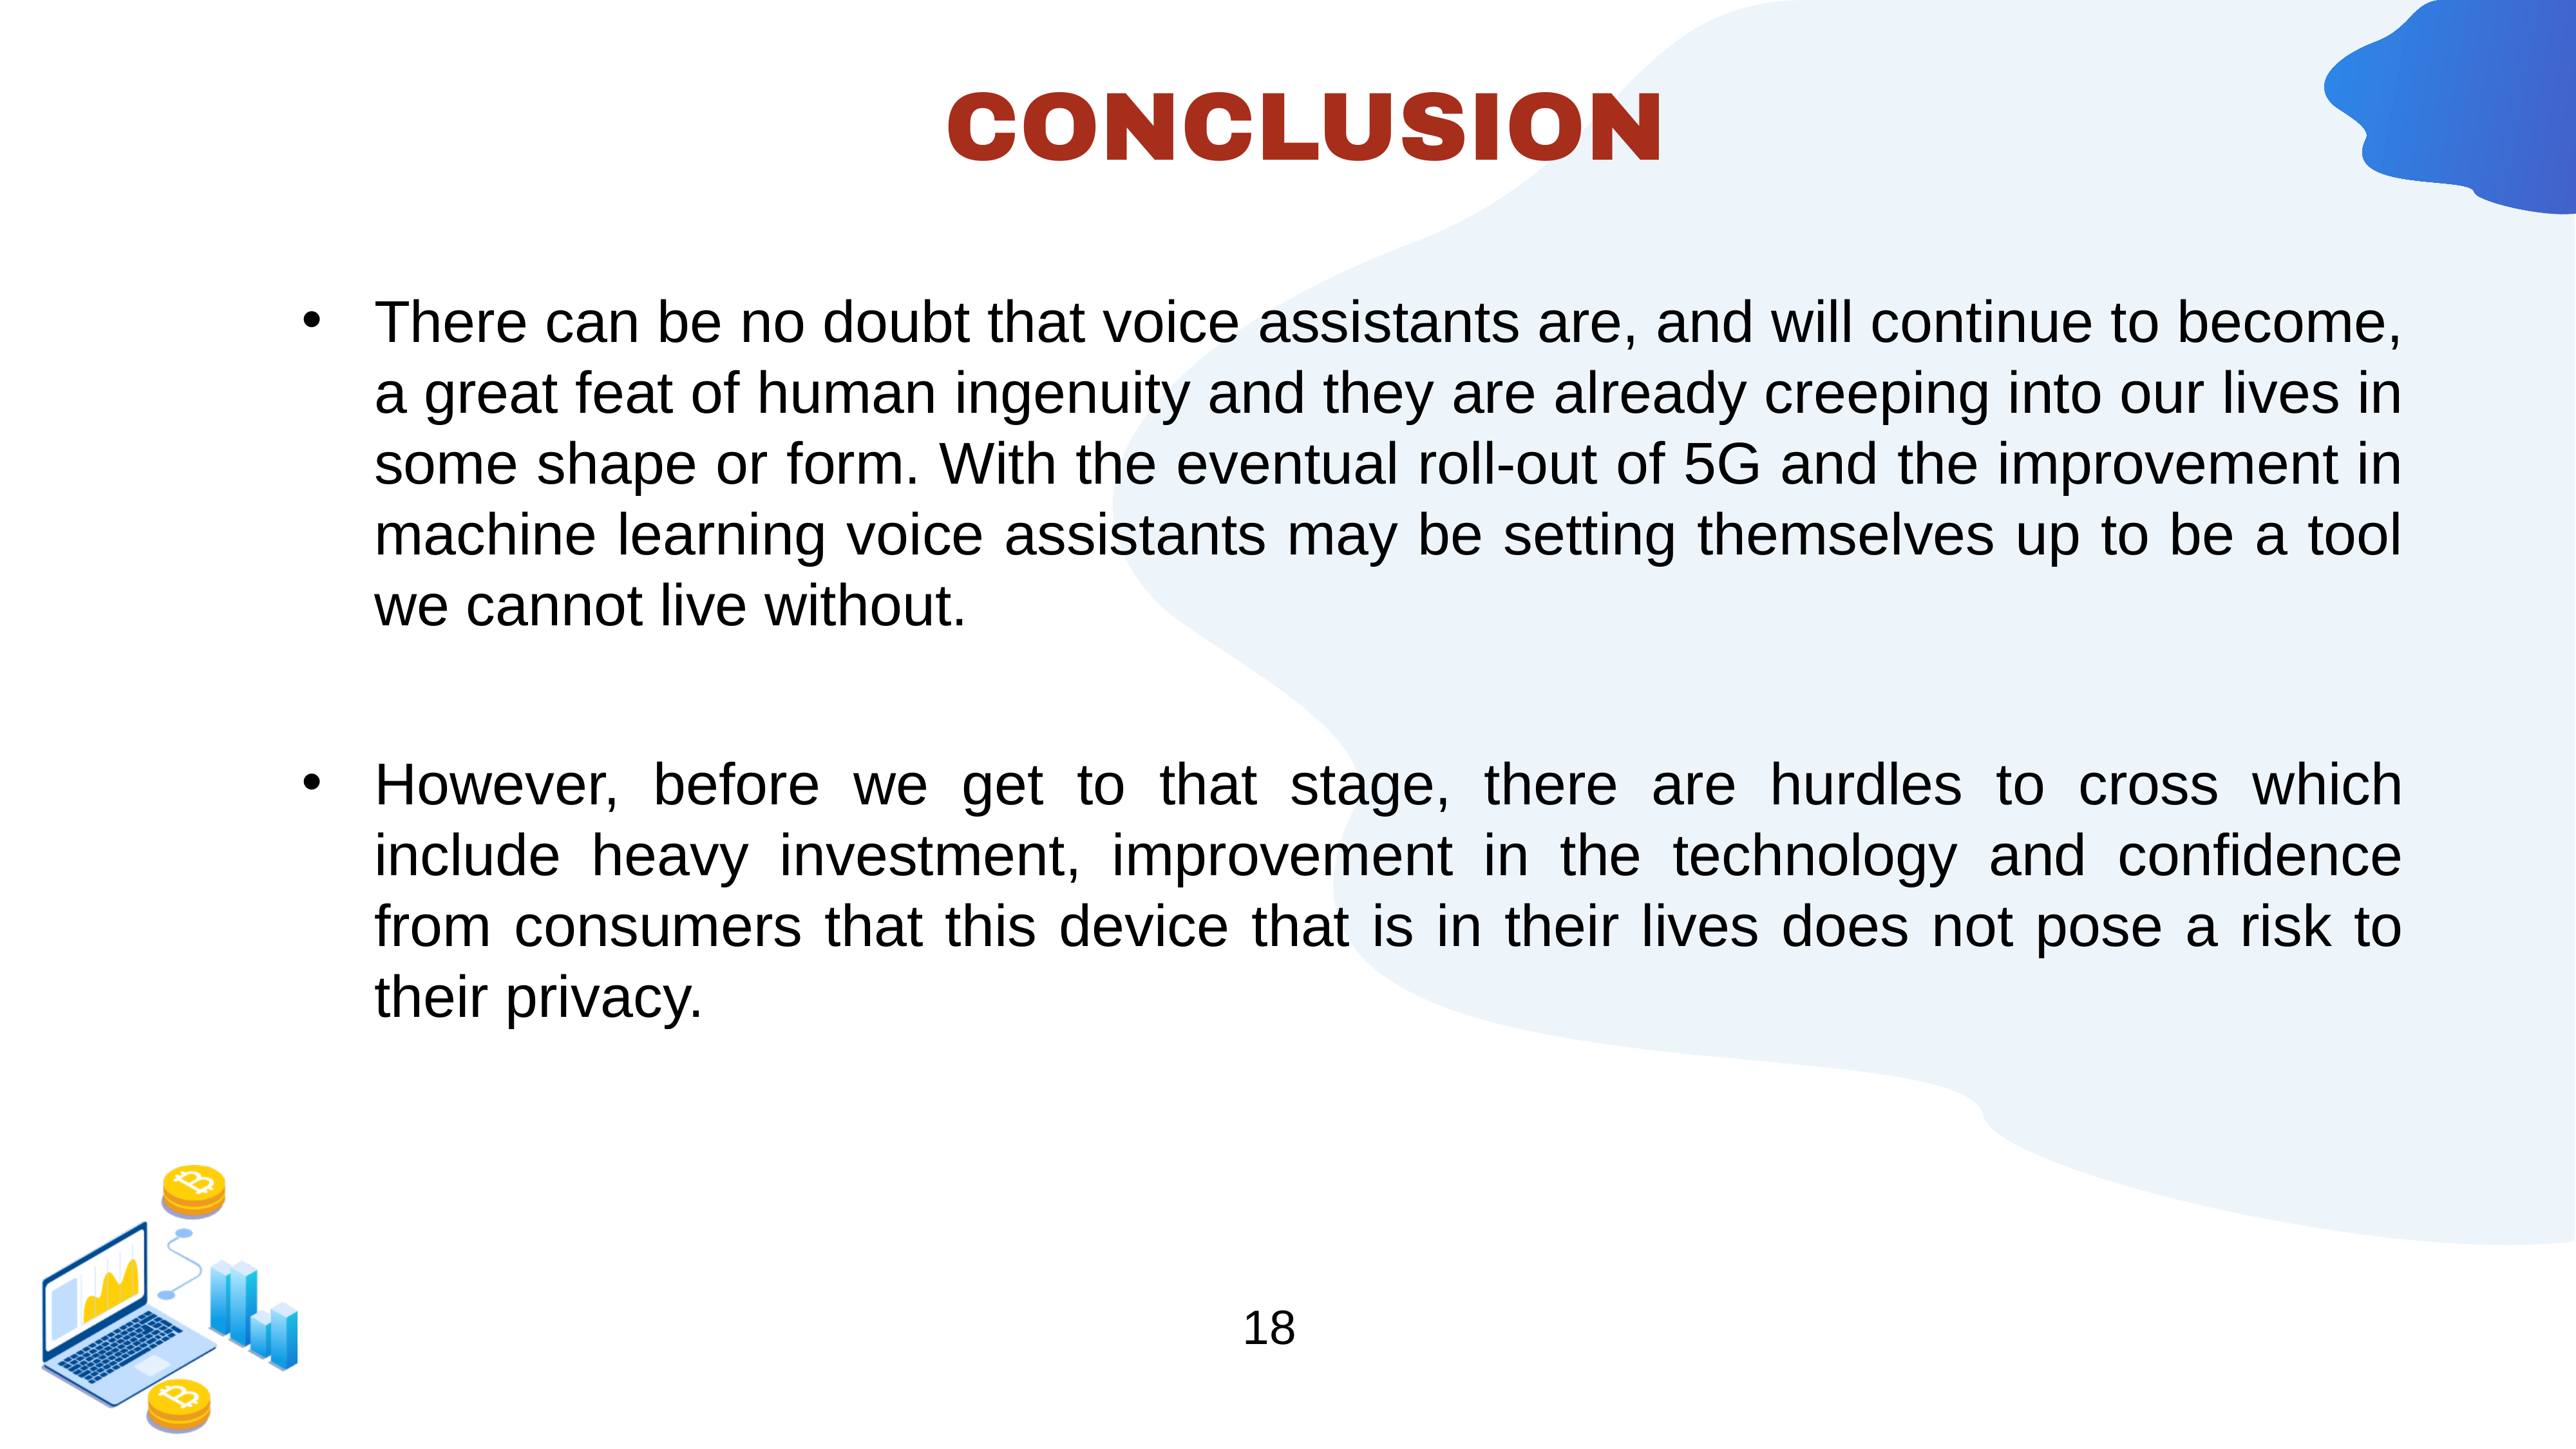

# CONCLUSION
There can be no doubt that voice assistants are, and will continue to become, a great feat of human ingenuity and they are already creeping into our lives in some shape or form. With the eventual roll-out of 5G and the improvement in machine learning voice assistants may be setting themselves up to be a tool we cannot live without.

However, before we get to that stage, there are hurdles to cross which include heavy investment, improvement in the technology and confidence from consumers that this device that is in their lives does not pose a risk to their privacy.
18